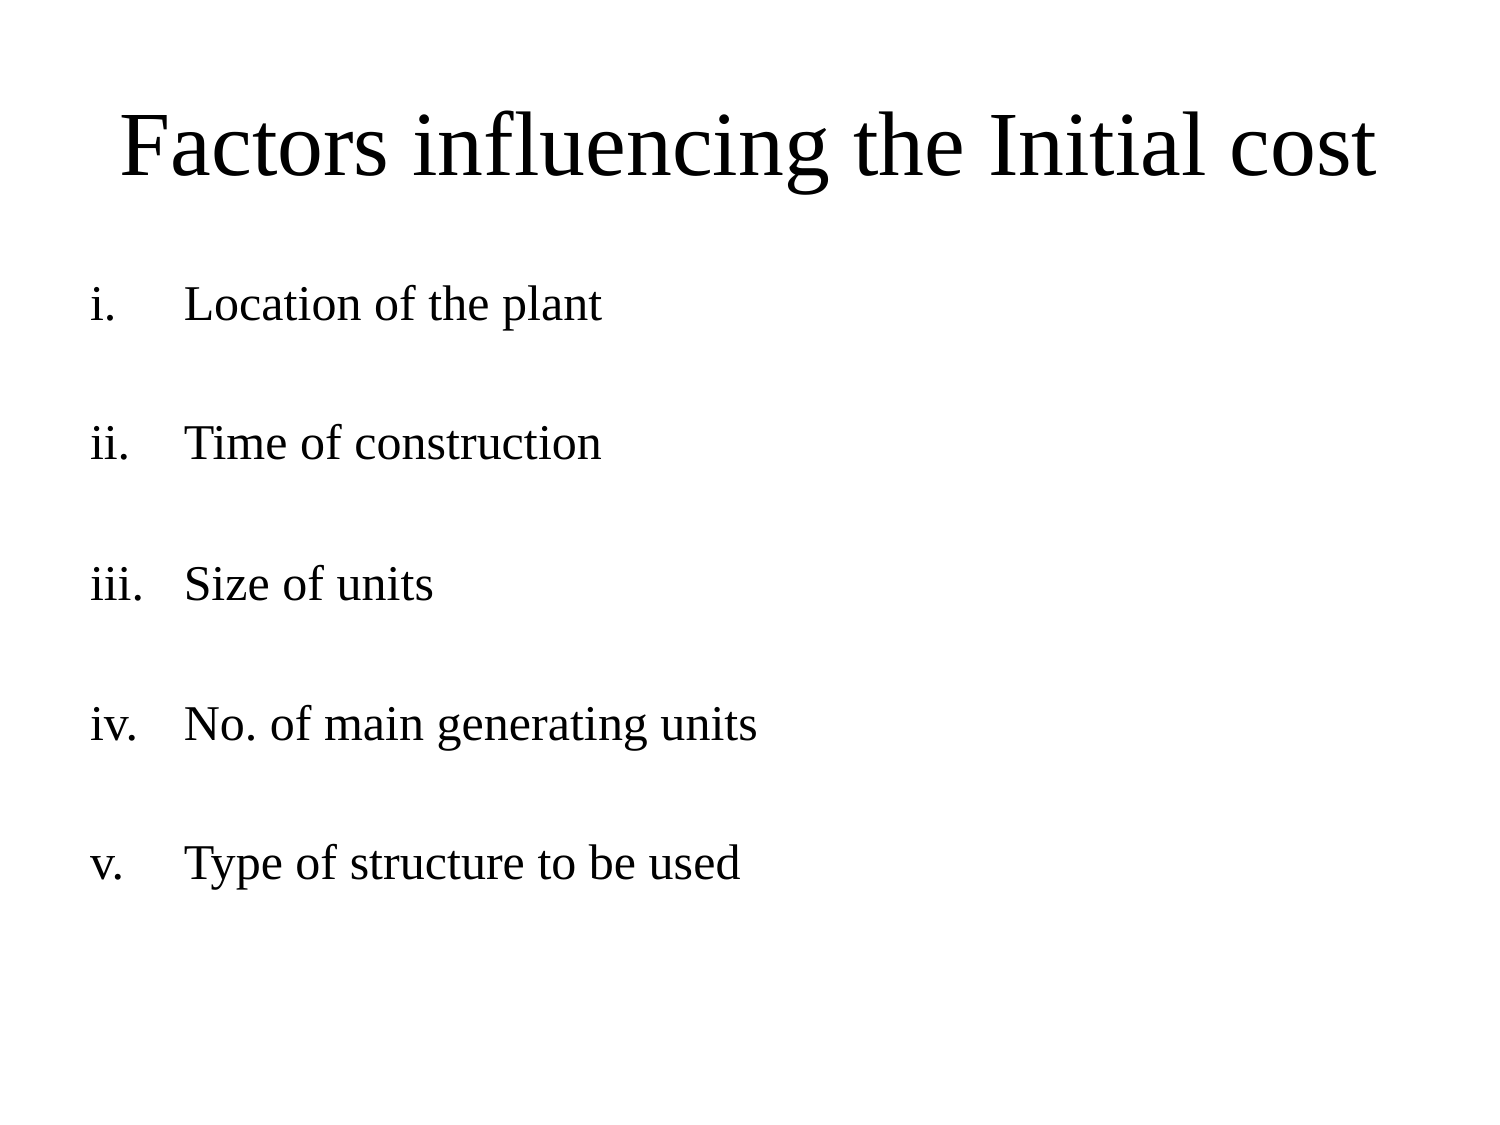

# Factors influencing the Initial cost
Location of the plant

Time of construction

Size of units

No. of main generating units

Type of structure to be used